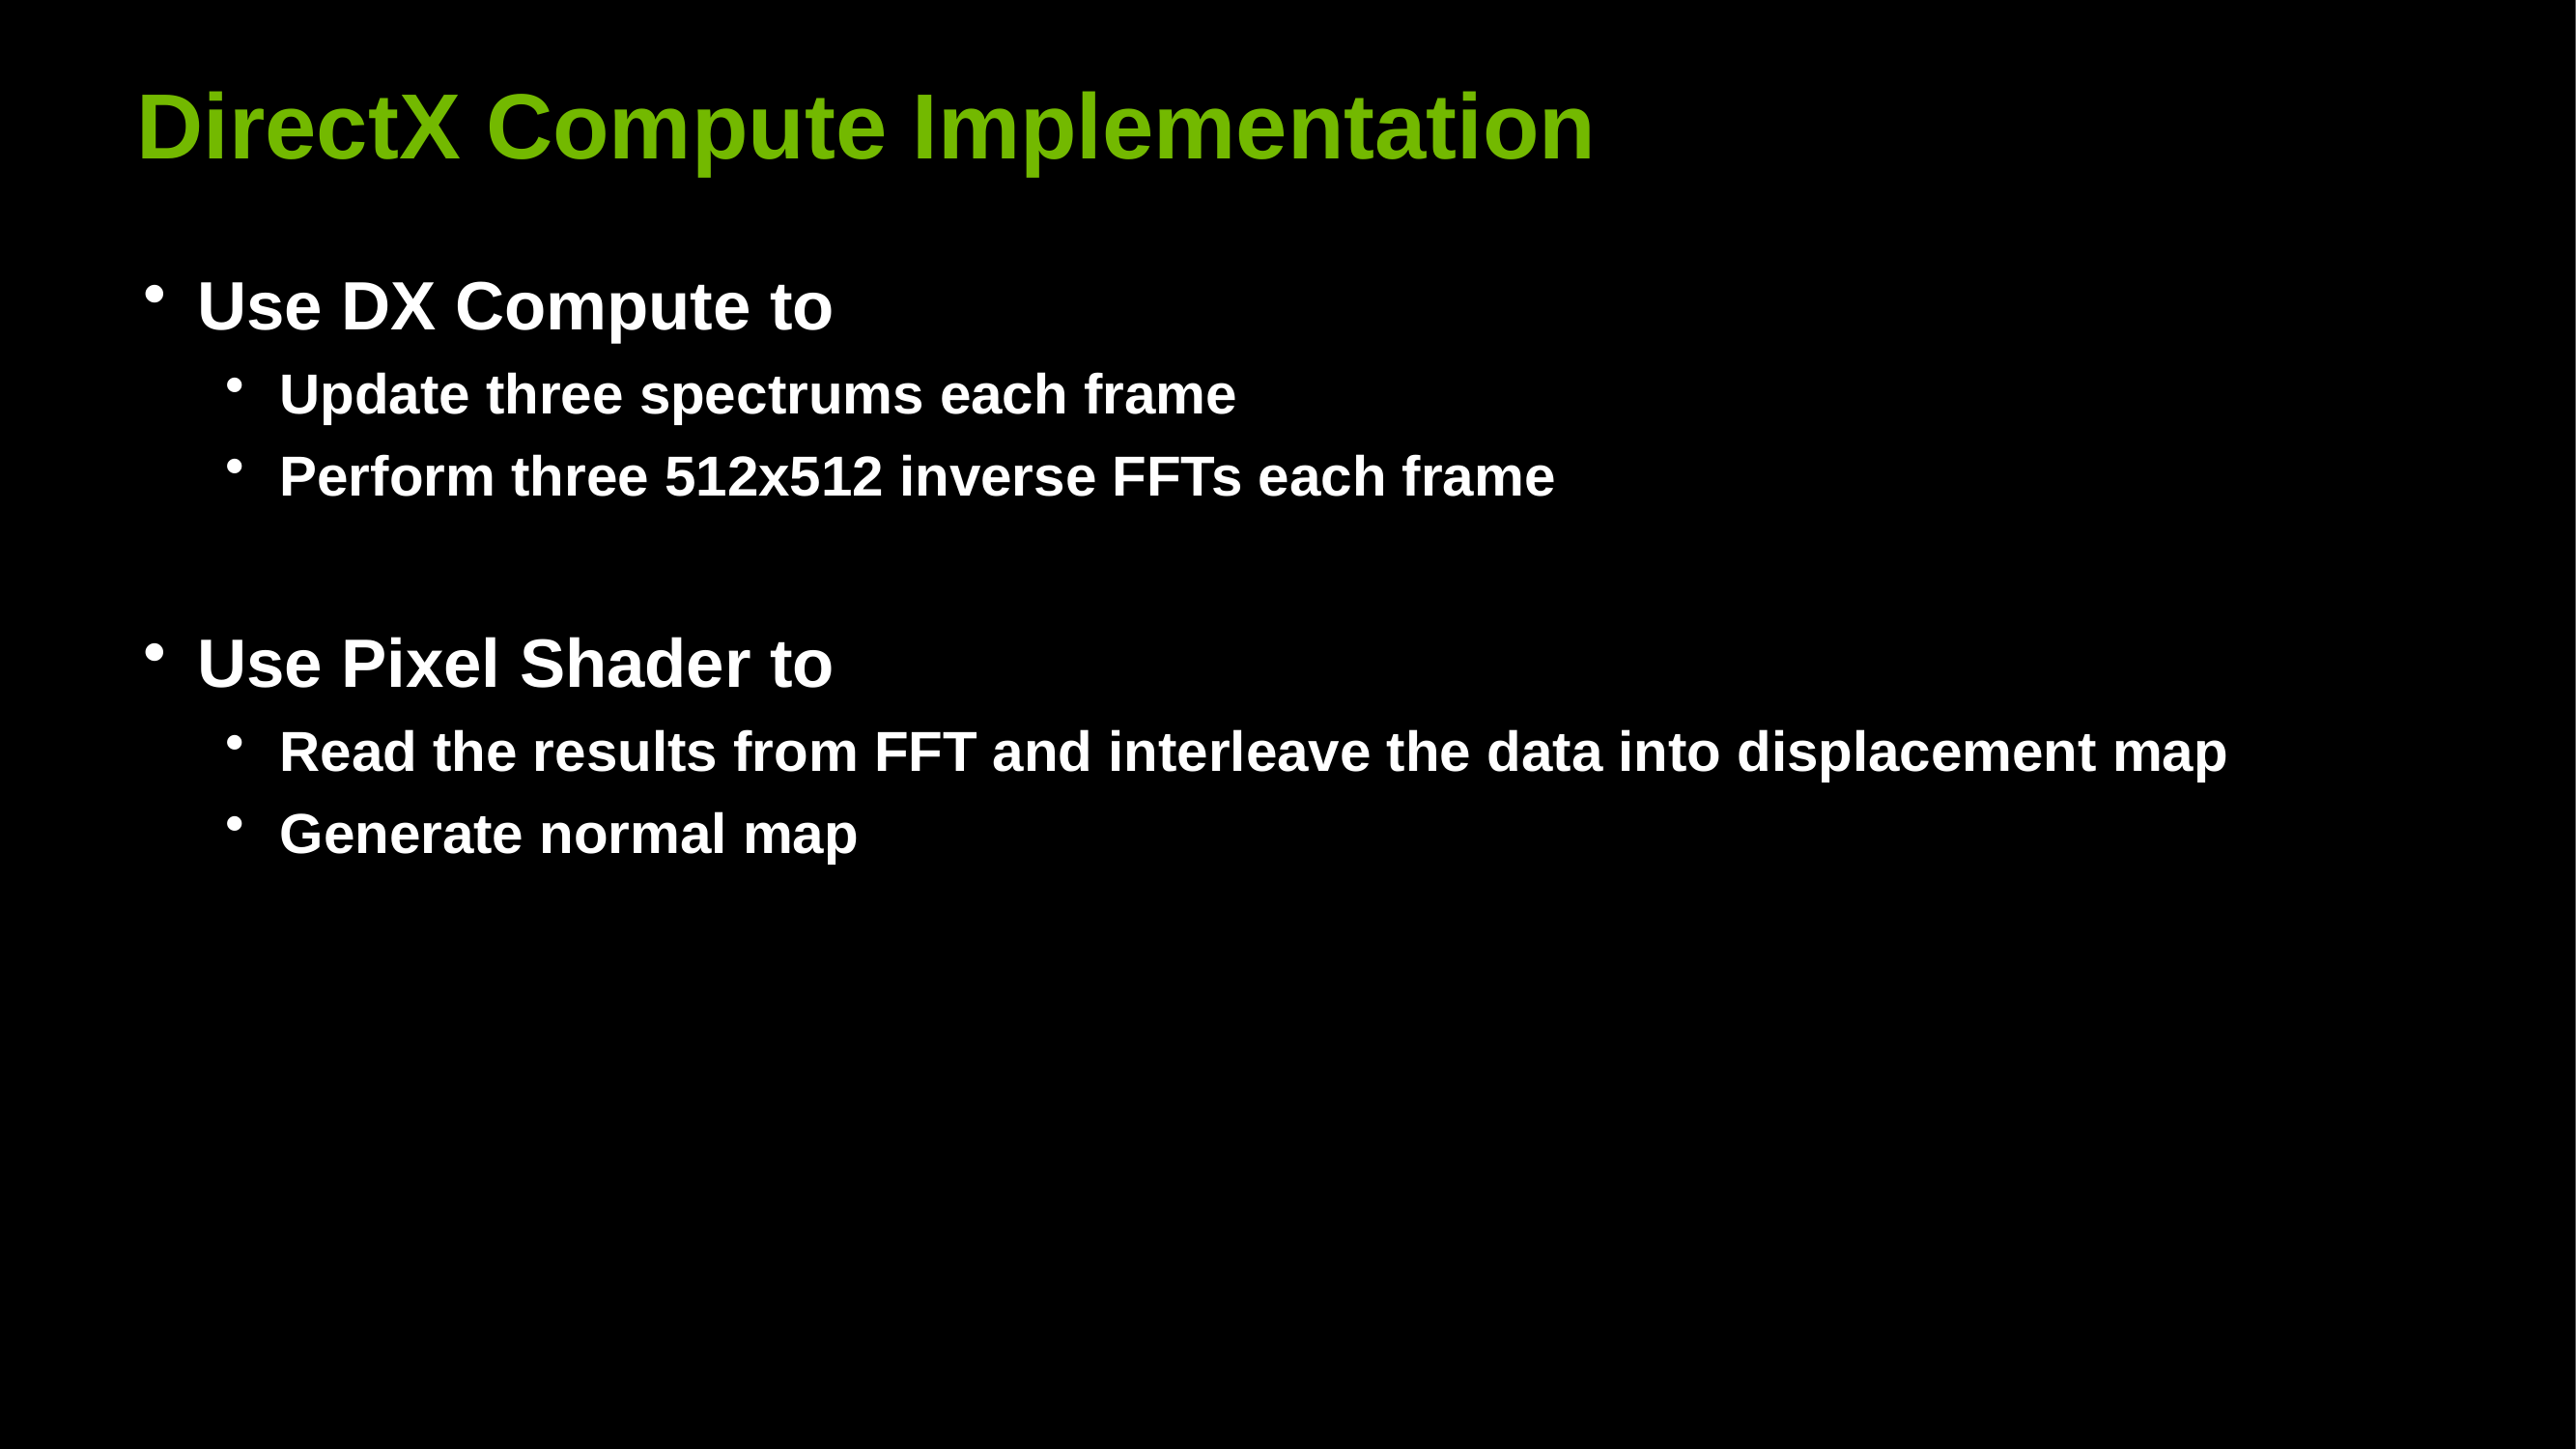

# DirectX Compute Implementation
Use DX Compute to
Update three spectrums each frame
Perform three 512x512 inverse FFTs each frame

Use Pixel Shader to
Read the results from FFT and interleave the data into displacement map
Generate normal map